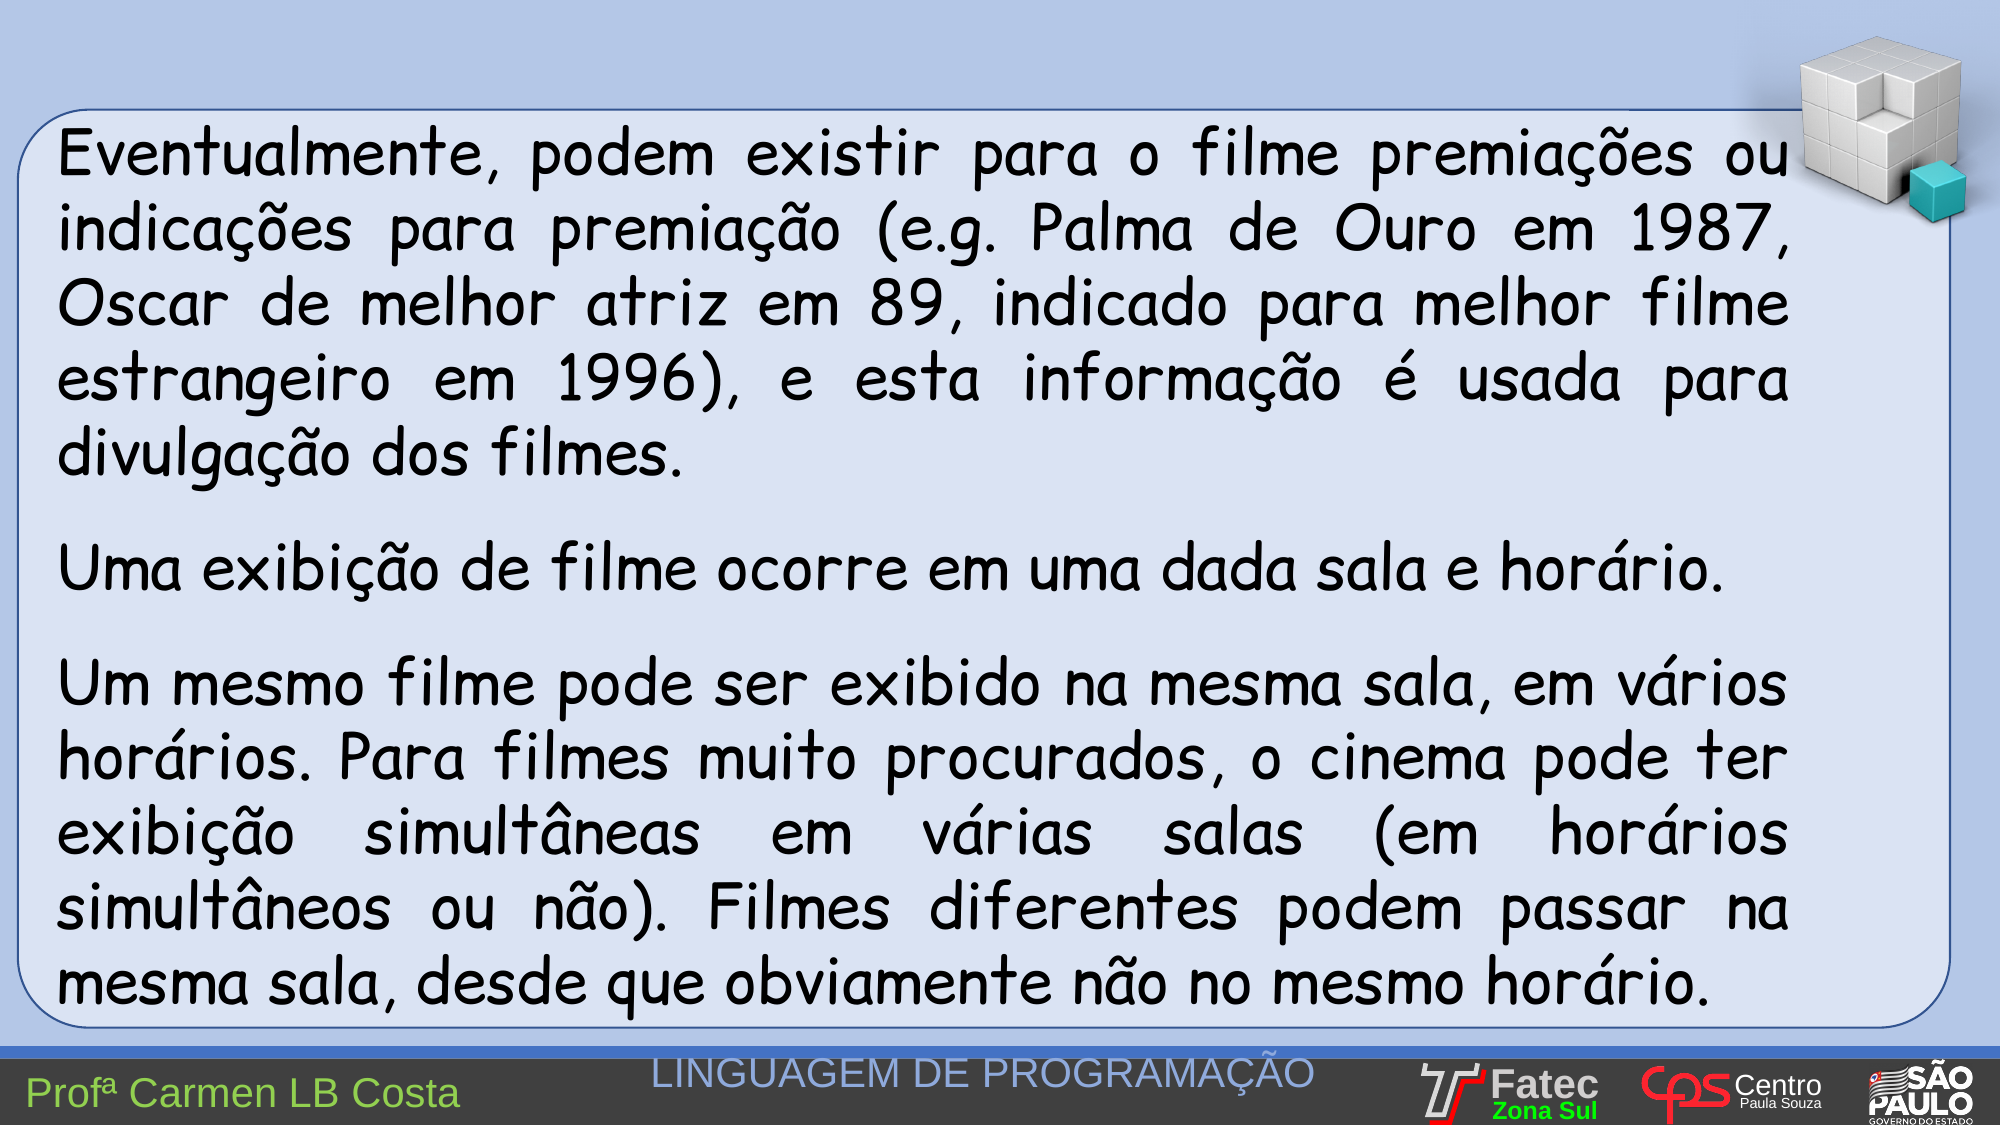

Eventualmente, podem existir para o filme premiações ou indicações para premiação (e.g. Palma de Ouro em 1987, Oscar de melhor atriz em 89, indicado para melhor filme estrangeiro em 1996), e esta informação é usada para divulgação dos filmes.

Uma exibição de filme ocorre em uma dada sala e horário.

Um mesmo filme pode ser exibido na mesma sala, em vários horários. Para filmes muito procurados, o cinema pode ter exibição simultâneas em várias salas (em horários simultâneos ou não). Filmes diferentes podem passar na mesma sala, desde que obviamente não no mesmo horário.